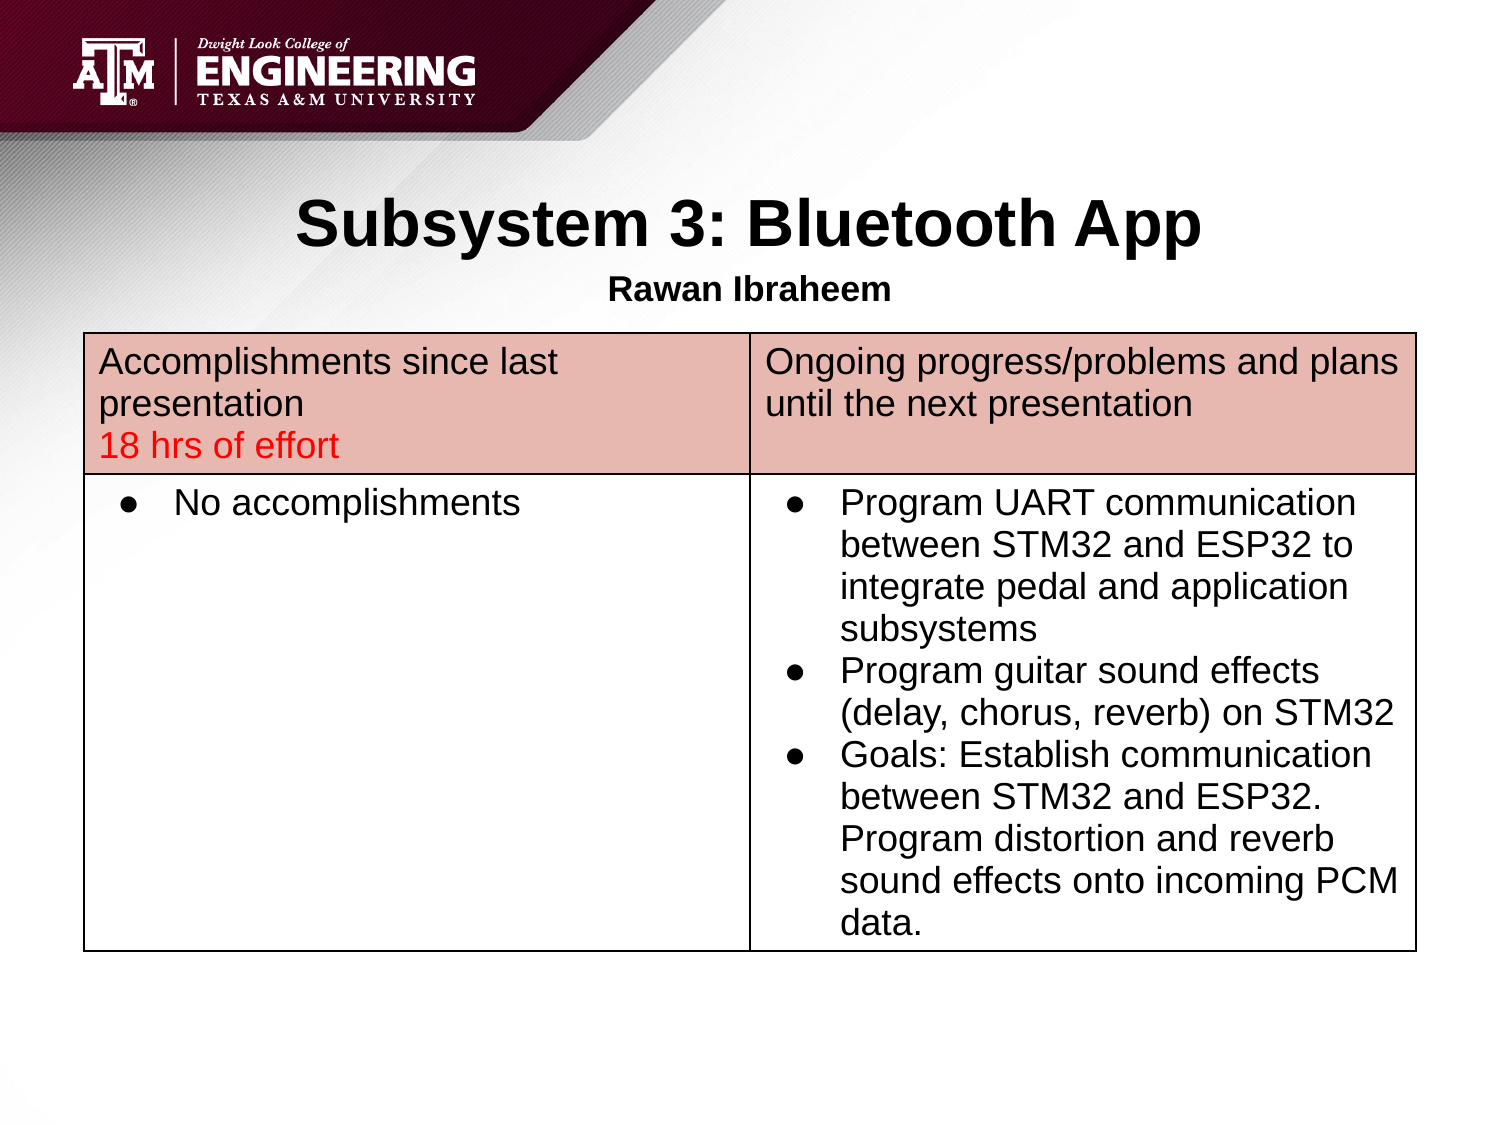

# Subsystem 3: Bluetooth App
Rawan Ibraheem
| Accomplishments since last presentation 18 hrs of effort | Ongoing progress/problems and plans until the next presentation |
| --- | --- |
| No accomplishments | Program UART communication between STM32 and ESP32 to integrate pedal and application subsystems Program guitar sound effects (delay, chorus, reverb) on STM32 Goals: Establish communication between STM32 and ESP32. Program distortion and reverb sound effects onto incoming PCM data. |